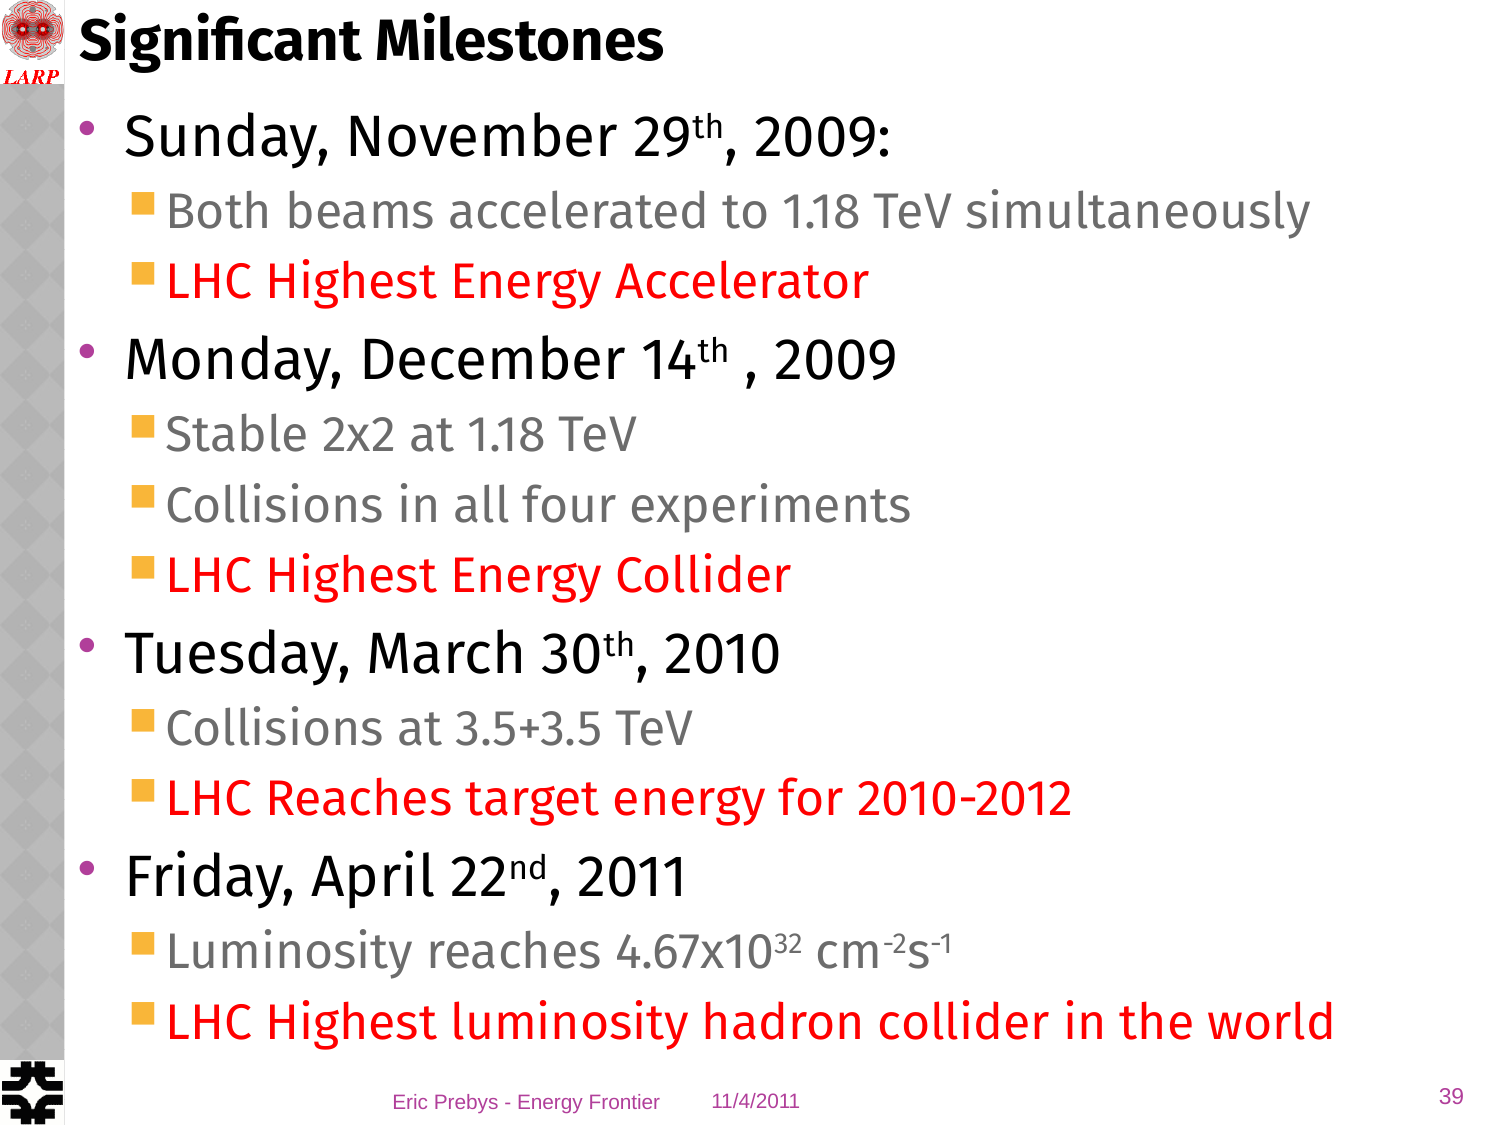

# Significant Milestones
Sunday, November 29th, 2009:
Both beams accelerated to 1.18 TeV simultaneously
LHC Highest Energy Accelerator
Monday, December 14th , 2009
Stable 2x2 at 1.18 TeV
Collisions in all four experiments
LHC Highest Energy Collider
Tuesday, March 30th, 2010
Collisions at 3.5+3.5 TeV
LHC Reaches target energy for 2010-2012
Friday, April 22nd, 2011
Luminosity reaches 4.67x1032 cm-2s-1
LHC Highest luminosity hadron collider in the world
39
Eric Prebys - Energy Frontier
11/4/2011